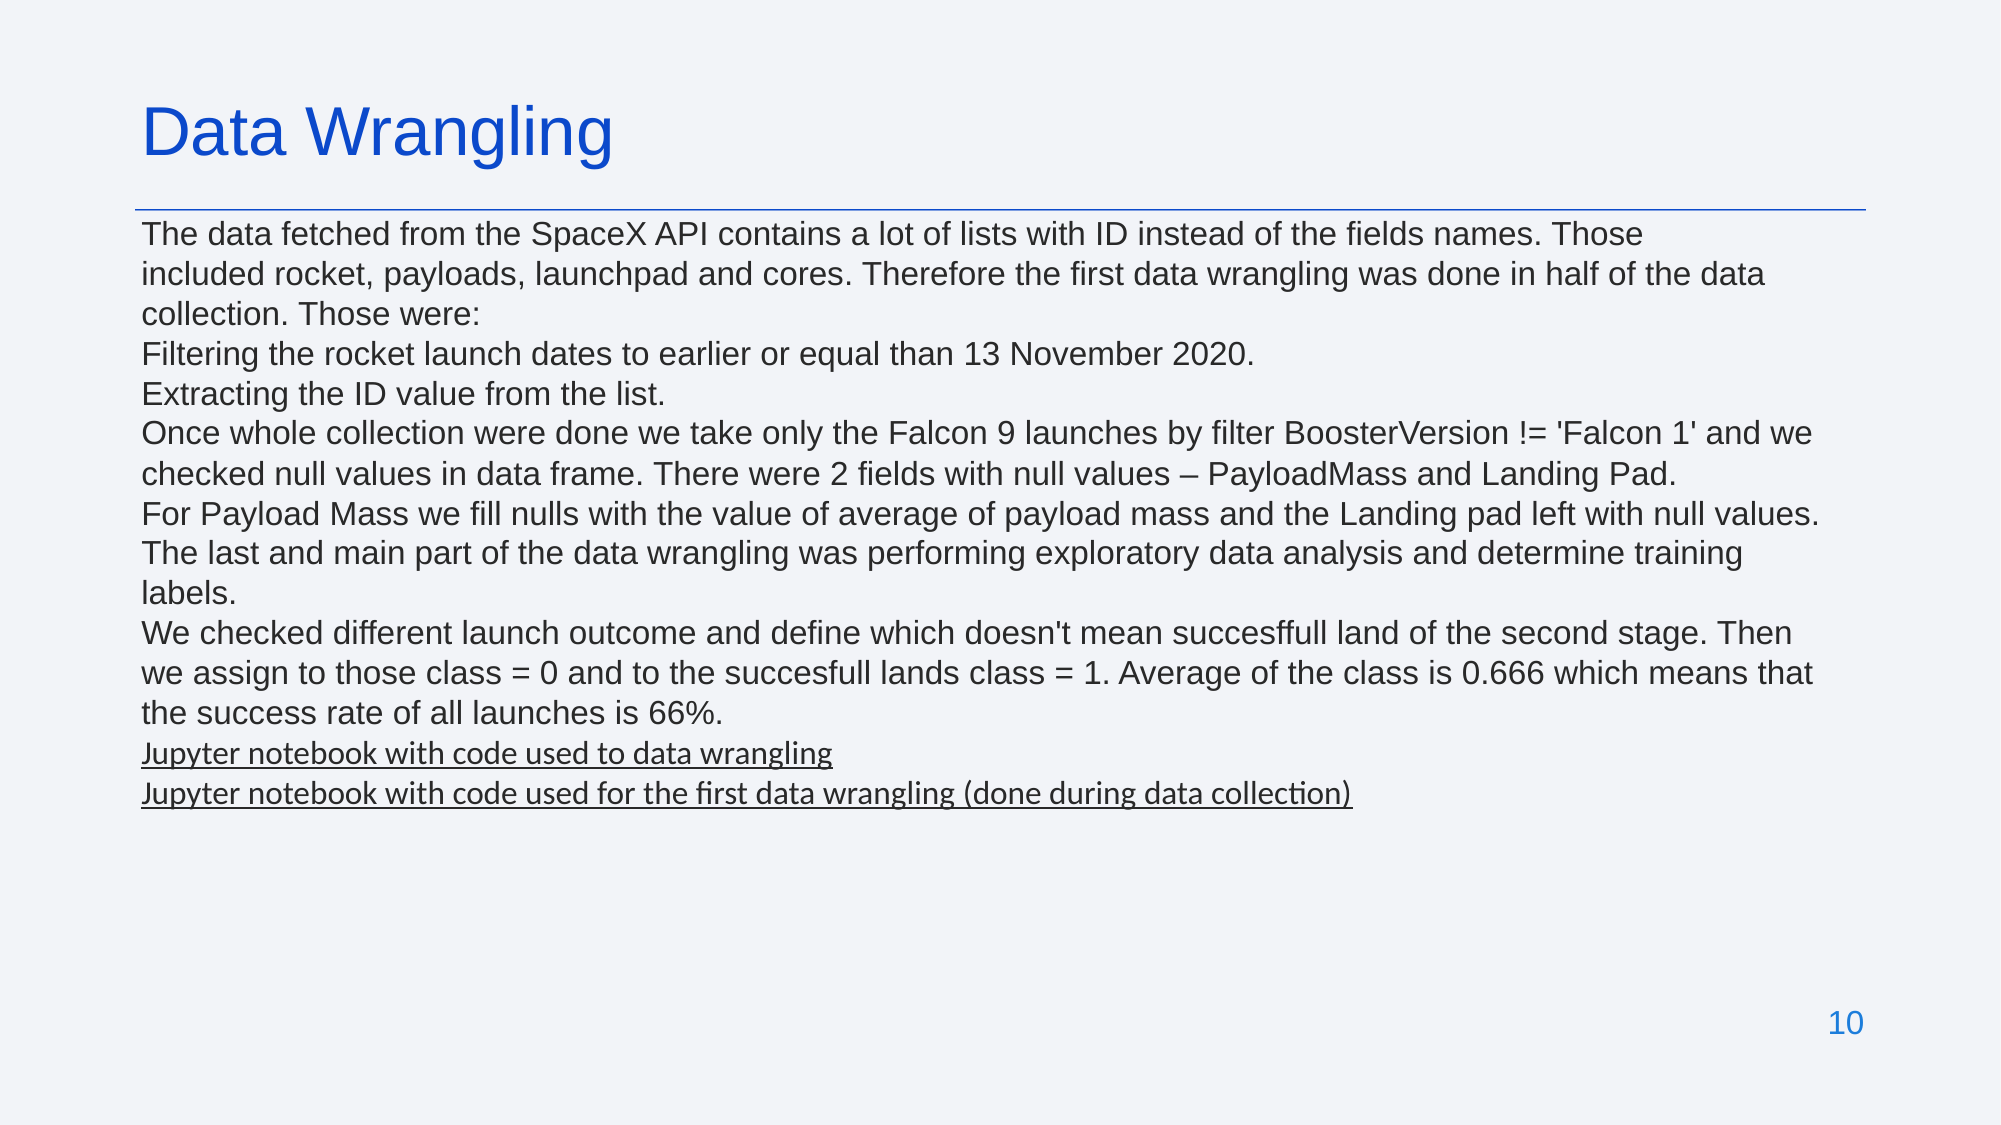

Data Wrangling
The data fetched from the SpaceX API contains a lot of lists with ID instead of the fields names. Those included rocket, payloads, launchpad and cores. Therefore the first data wrangling was done in half of the data collection. Those were:
Filtering the rocket launch dates to earlier or equal than 13 November 2020.
Extracting the ID value from the list.
Once whole collection were done we take only the Falcon 9 launches by filter BoosterVersion != 'Falcon 1' and we checked null values in data frame. There were 2 fields with null values – PayloadMass and Landing Pad.
For Payload Mass we fill nulls with the value of average of payload mass and the Landing pad left with null values.
The last and main part of the data wrangling was performing exploratory data analysis and determine training labels.
We checked different launch outcome and define which doesn't mean succesffull land of the second stage. Then we assign to those class = 0 and to the succesfull lands class = 1. Average of the class is 0.666 which means that the success rate of all launches is 66%.
Jupyter notebook with code used to data wrangling
Jupyter notebook with code used for the first data wrangling (done during data collection)

10